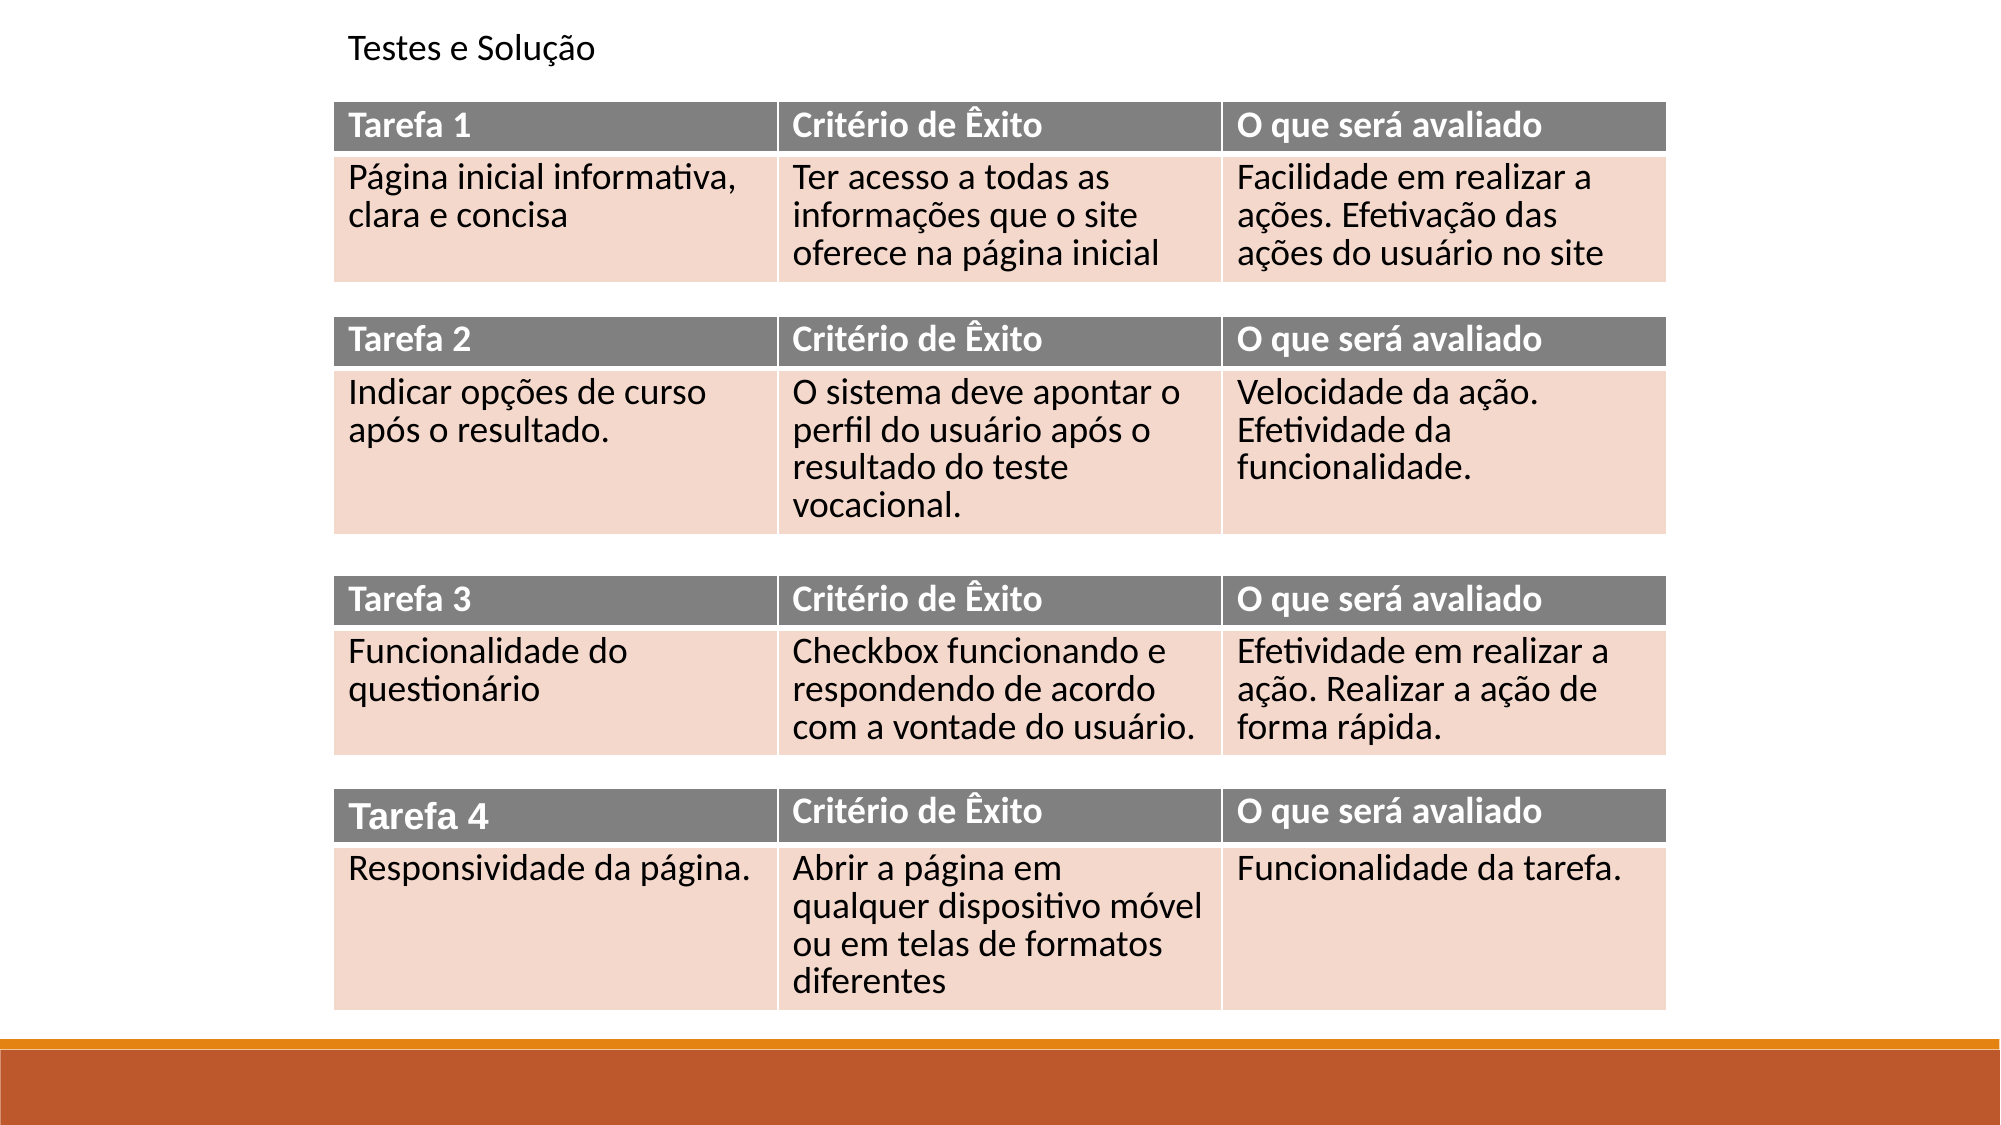

Testes e Solução
| Tarefa 1 | Critério de Êxito | O que será avaliado |
| --- | --- | --- |
| Página inicial informativa, clara e concisa | Ter acesso a todas as informações que o site oferece na página inicial | Facilidade em realizar a ações. Efetivação das ações do usuário no site |
| Tarefa 2 | Critério de Êxito | O que será avaliado |
| --- | --- | --- |
| Indicar opções de curso após o resultado. | O sistema deve apontar o perfil do usuário após o resultado do teste vocacional. | Velocidade da ação. Efetividade da funcionalidade. |
| Tarefa 3 | Critério de Êxito | O que será avaliado |
| --- | --- | --- |
| Funcionalidade do questionário | Checkbox funcionando e respondendo de acordo com a vontade do usuário. | Efetividade em realizar a ação. Realizar a ação de forma rápida. |
| Tarefa 4 | Critério de Êxito | O que será avaliado |
| --- | --- | --- |
| Responsividade da página. | Abrir a página em qualquer dispositivo móvel ou em telas de formatos diferentes | Funcionalidade da tarefa. |